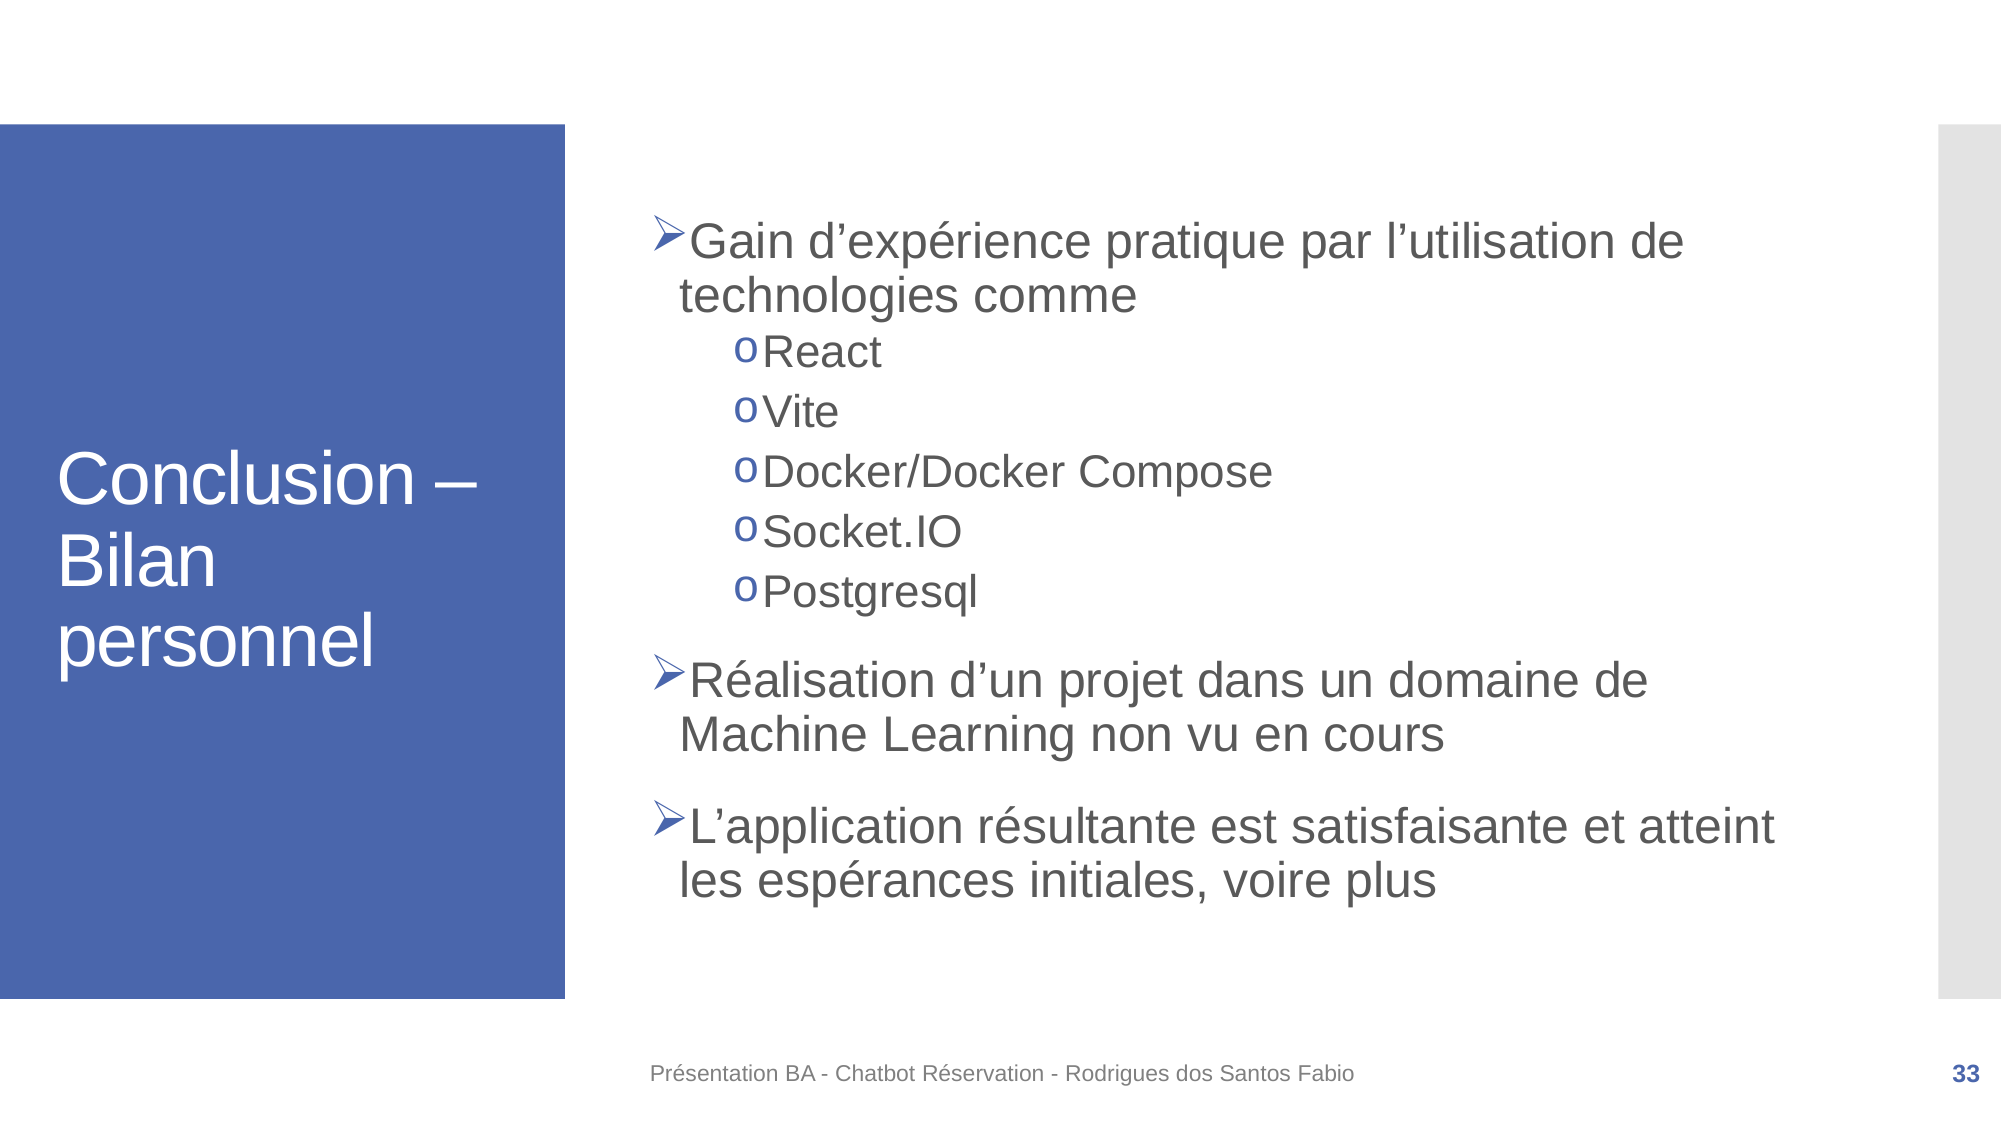

Gain d’expérience pratique par l’utilisation de technologies comme
React
Vite
Docker/Docker Compose
Socket.IO
Postgresql
Réalisation d’un projet dans un domaine de Machine Learning non vu en cours
L’application résultante est satisfaisante et atteint les espérances initiales, voire plus
# Conclusion – Bilan personnel
Présentation BA - Chatbot Réservation - Rodrigues dos Santos Fabio
33